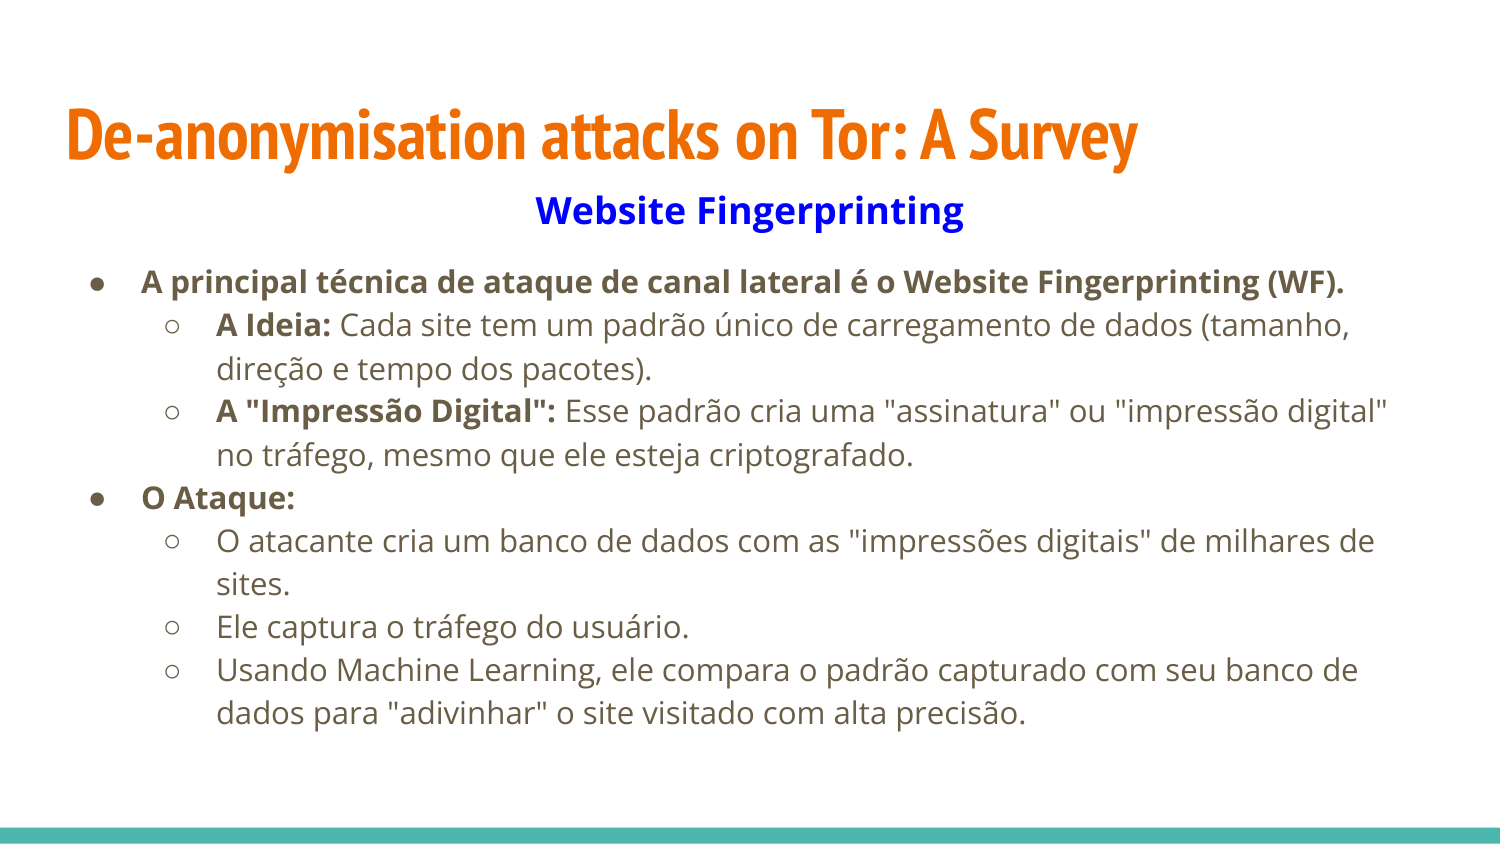

# De-anonymisation attacks on Tor: A Survey
Website Fingerprinting
A principal técnica de ataque de canal lateral é o Website Fingerprinting (WF).
A Ideia: Cada site tem um padrão único de carregamento de dados (tamanho, direção e tempo dos pacotes).
A "Impressão Digital": Esse padrão cria uma "assinatura" ou "impressão digital" no tráfego, mesmo que ele esteja criptografado.
O Ataque:
O atacante cria um banco de dados com as "impressões digitais" de milhares de sites.
Ele captura o tráfego do usuário.
Usando Machine Learning, ele compara o padrão capturado com seu banco de dados para "adivinhar" o site visitado com alta precisão.